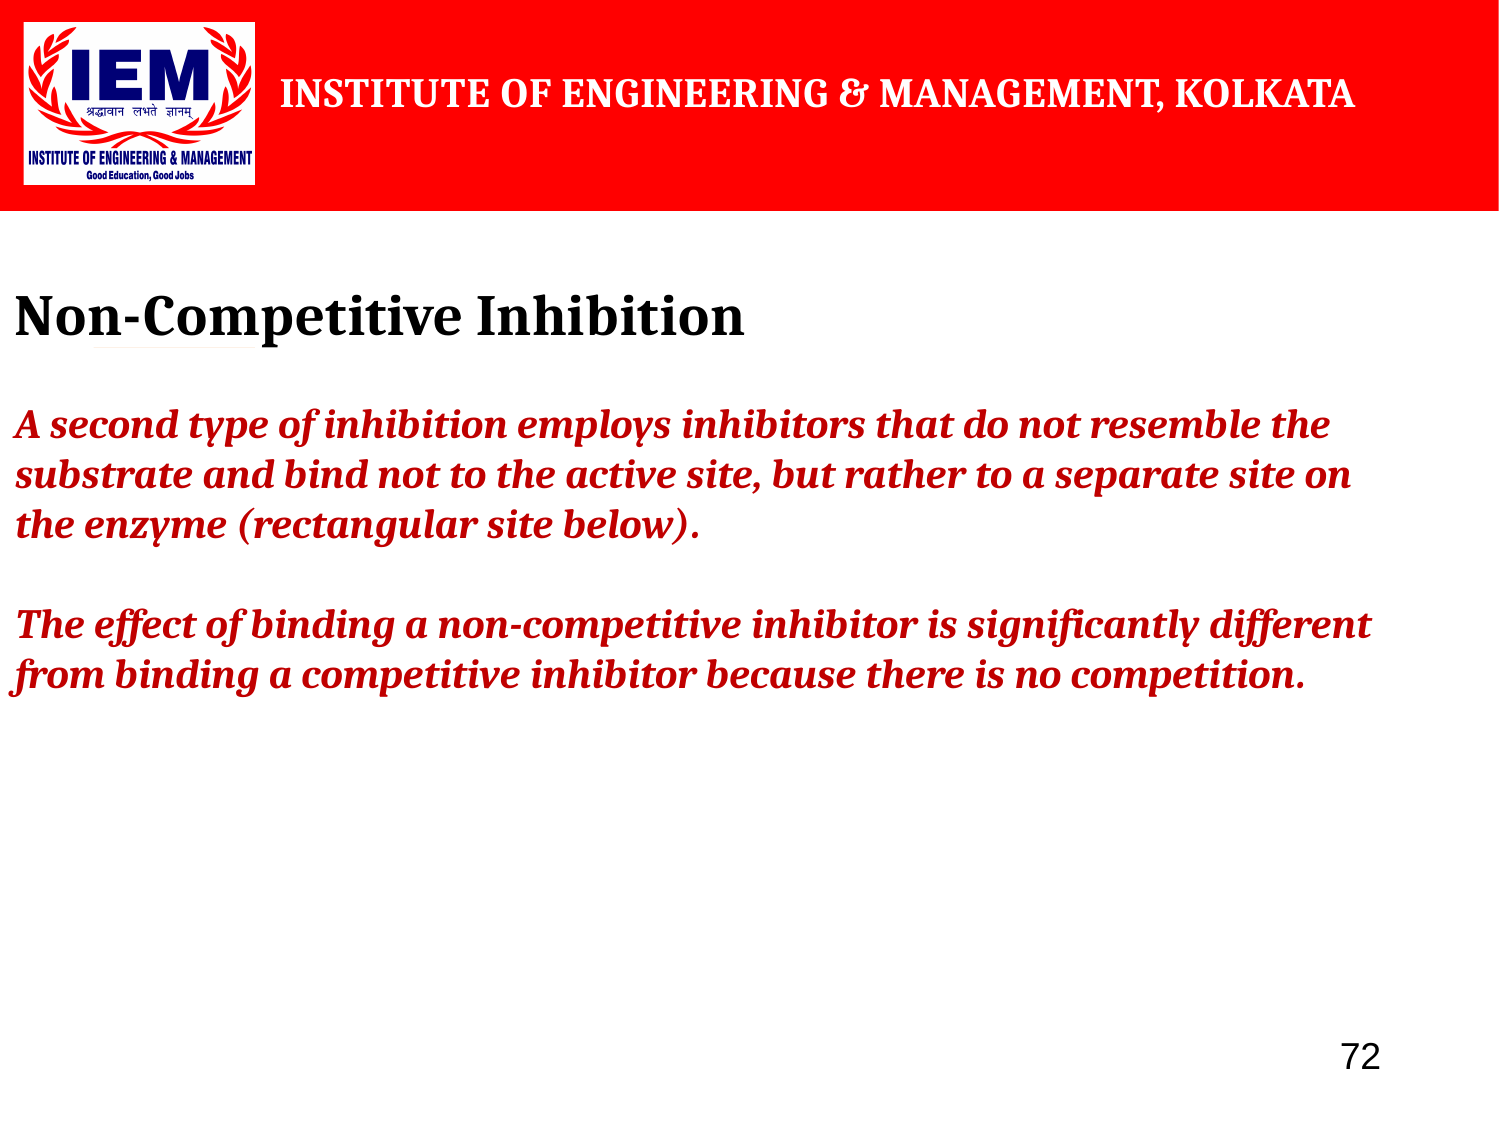

Non-Competitive Inhibition

A second type of inhibition employs inhibitors that do not resemble the substrate and bind not to the active site, but rather to a separate site on the enzyme (rectangular site below).

The effect of binding a non-competitive inhibitor is significantly different from binding a competitive inhibitor because there is no competition.